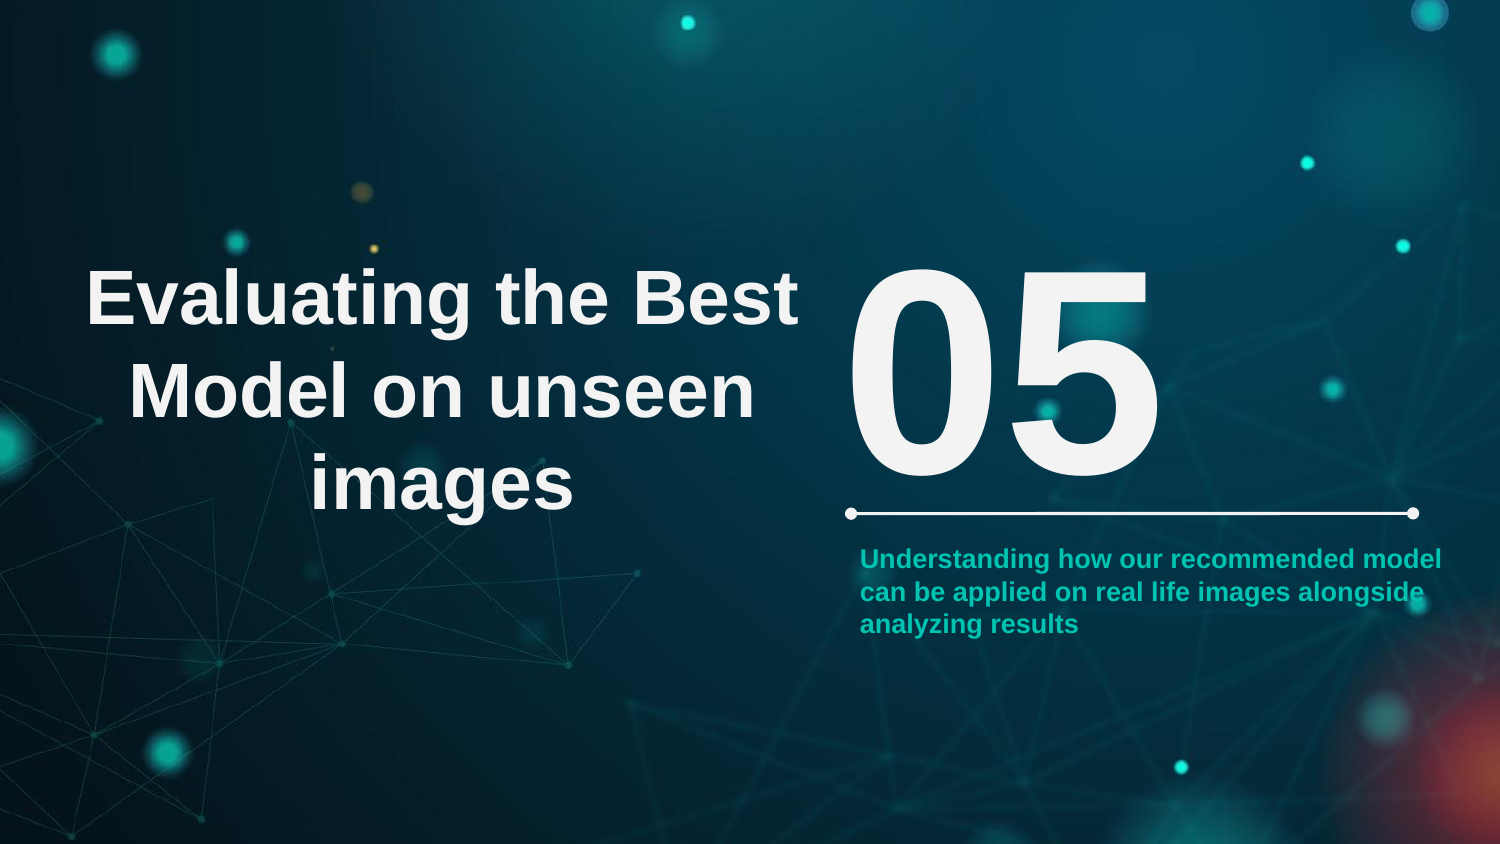

# Evaluating the Best Model on unseen images
05
Understanding how our recommended model can be applied on real life images alongside analyzing results